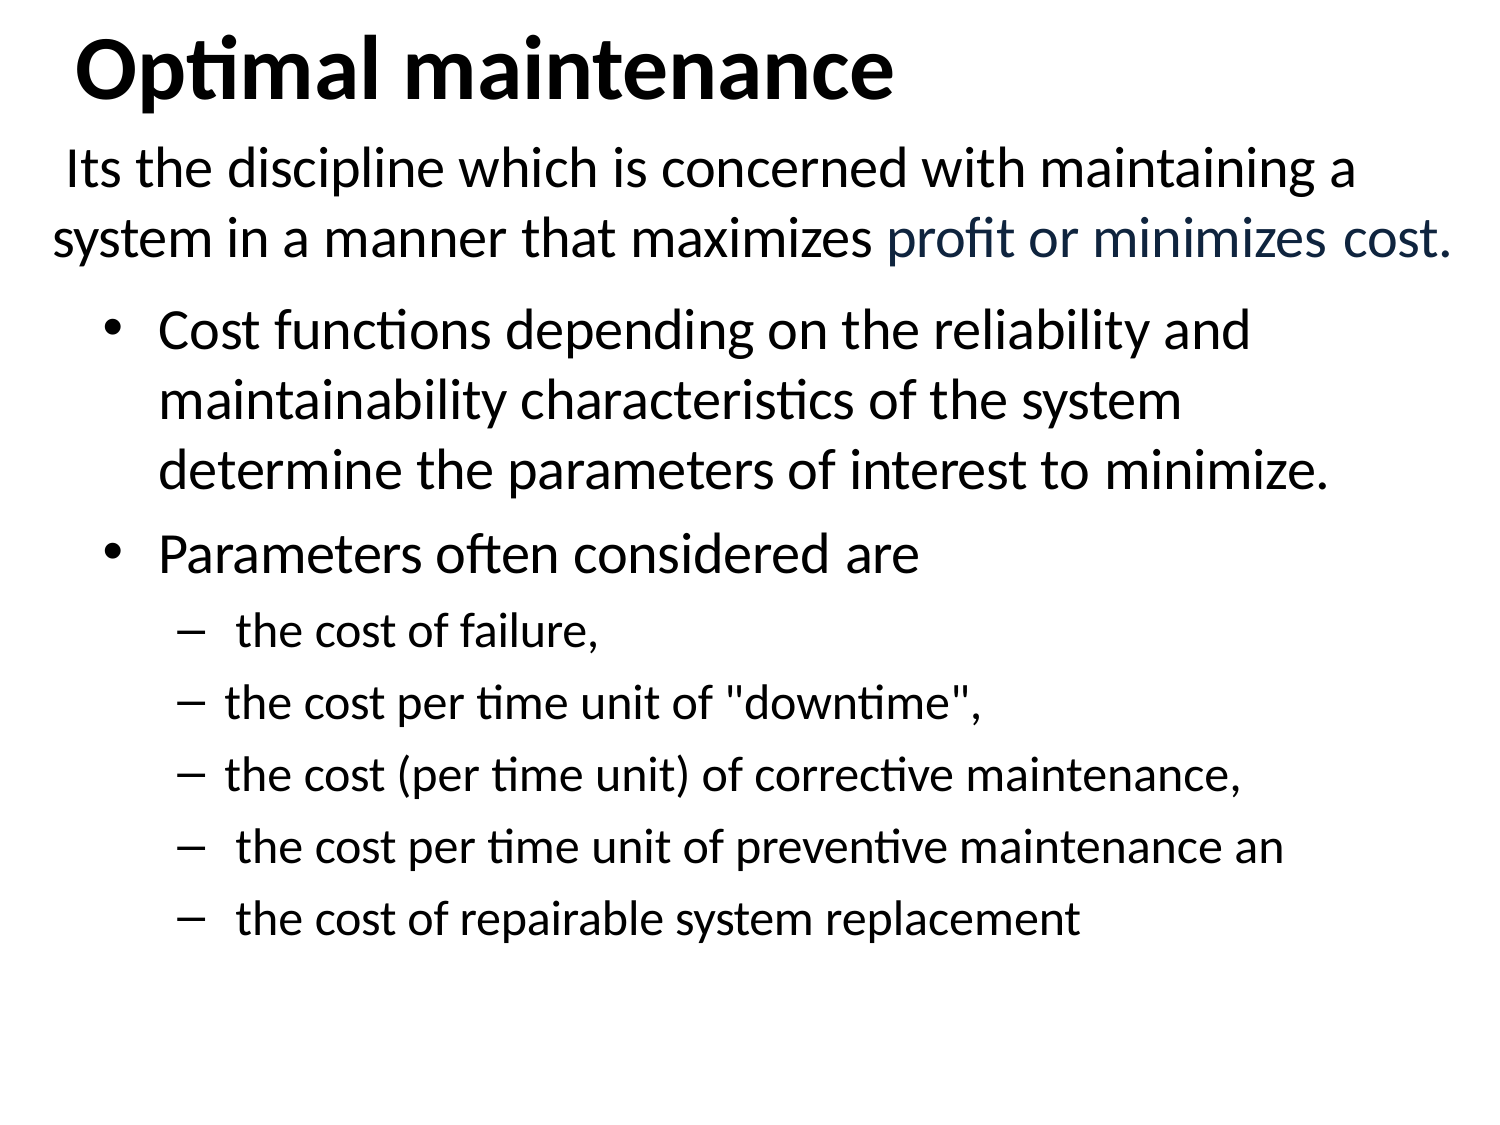

# Optimal maintenance
Its the discipline which is concerned with maintaining a  system in a manner that maximizes profit or minimizes cost.
Cost functions depending on the reliability and  maintainability characteristics of the system  determine the parameters of interest to minimize.
Parameters often considered are
the cost of failure,
the cost per time unit of "downtime",
the cost (per time unit) of corrective maintenance,
the cost per time unit of preventive maintenance an
the cost of repairable system replacement